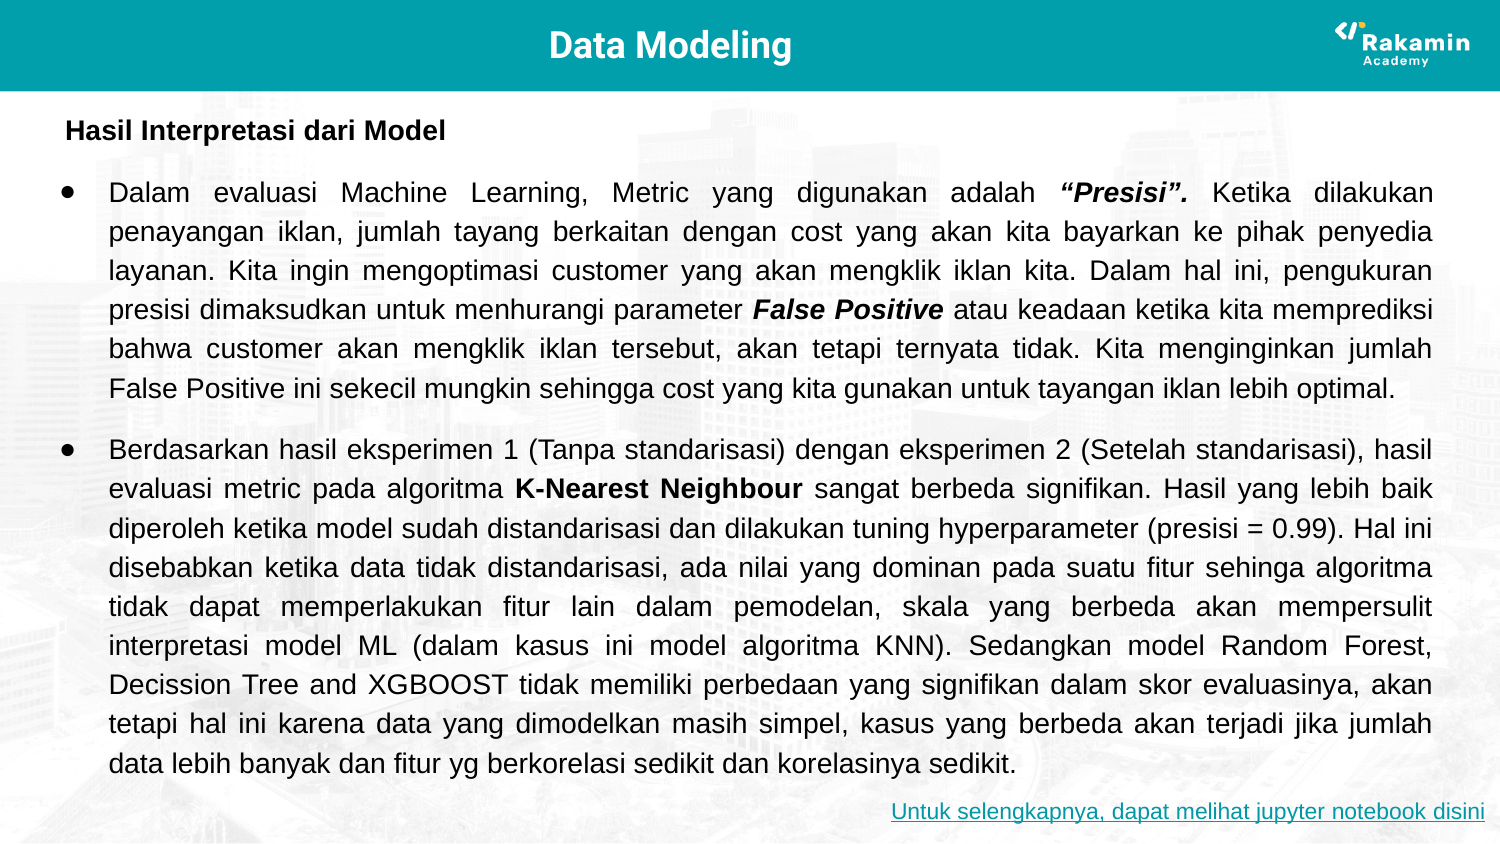

# Data Modeling
Hasil Interpretasi dari Model
Dalam evaluasi Machine Learning, Metric yang digunakan adalah “Presisi”. Ketika dilakukan penayangan iklan, jumlah tayang berkaitan dengan cost yang akan kita bayarkan ke pihak penyedia layanan. Kita ingin mengoptimasi customer yang akan mengklik iklan kita. Dalam hal ini, pengukuran presisi dimaksudkan untuk menhurangi parameter False Positive atau keadaan ketika kita memprediksi bahwa customer akan mengklik iklan tersebut, akan tetapi ternyata tidak. Kita menginginkan jumlah False Positive ini sekecil mungkin sehingga cost yang kita gunakan untuk tayangan iklan lebih optimal.
Berdasarkan hasil eksperimen 1 (Tanpa standarisasi) dengan eksperimen 2 (Setelah standarisasi), hasil evaluasi metric pada algoritma K-Nearest Neighbour sangat berbeda signifikan. Hasil yang lebih baik diperoleh ketika model sudah distandarisasi dan dilakukan tuning hyperparameter (presisi = 0.99). Hal ini disebabkan ketika data tidak distandarisasi, ada nilai yang dominan pada suatu fitur sehinga algoritma tidak dapat memperlakukan fitur lain dalam pemodelan, skala yang berbeda akan mempersulit interpretasi model ML (dalam kasus ini model algoritma KNN). Sedangkan model Random Forest, Decission Tree and XGBOOST tidak memiliki perbedaan yang signifikan dalam skor evaluasinya, akan tetapi hal ini karena data yang dimodelkan masih simpel, kasus yang berbeda akan terjadi jika jumlah data lebih banyak dan fitur yg berkorelasi sedikit dan korelasinya sedikit.
Untuk selengkapnya, dapat melihat jupyter notebook disini